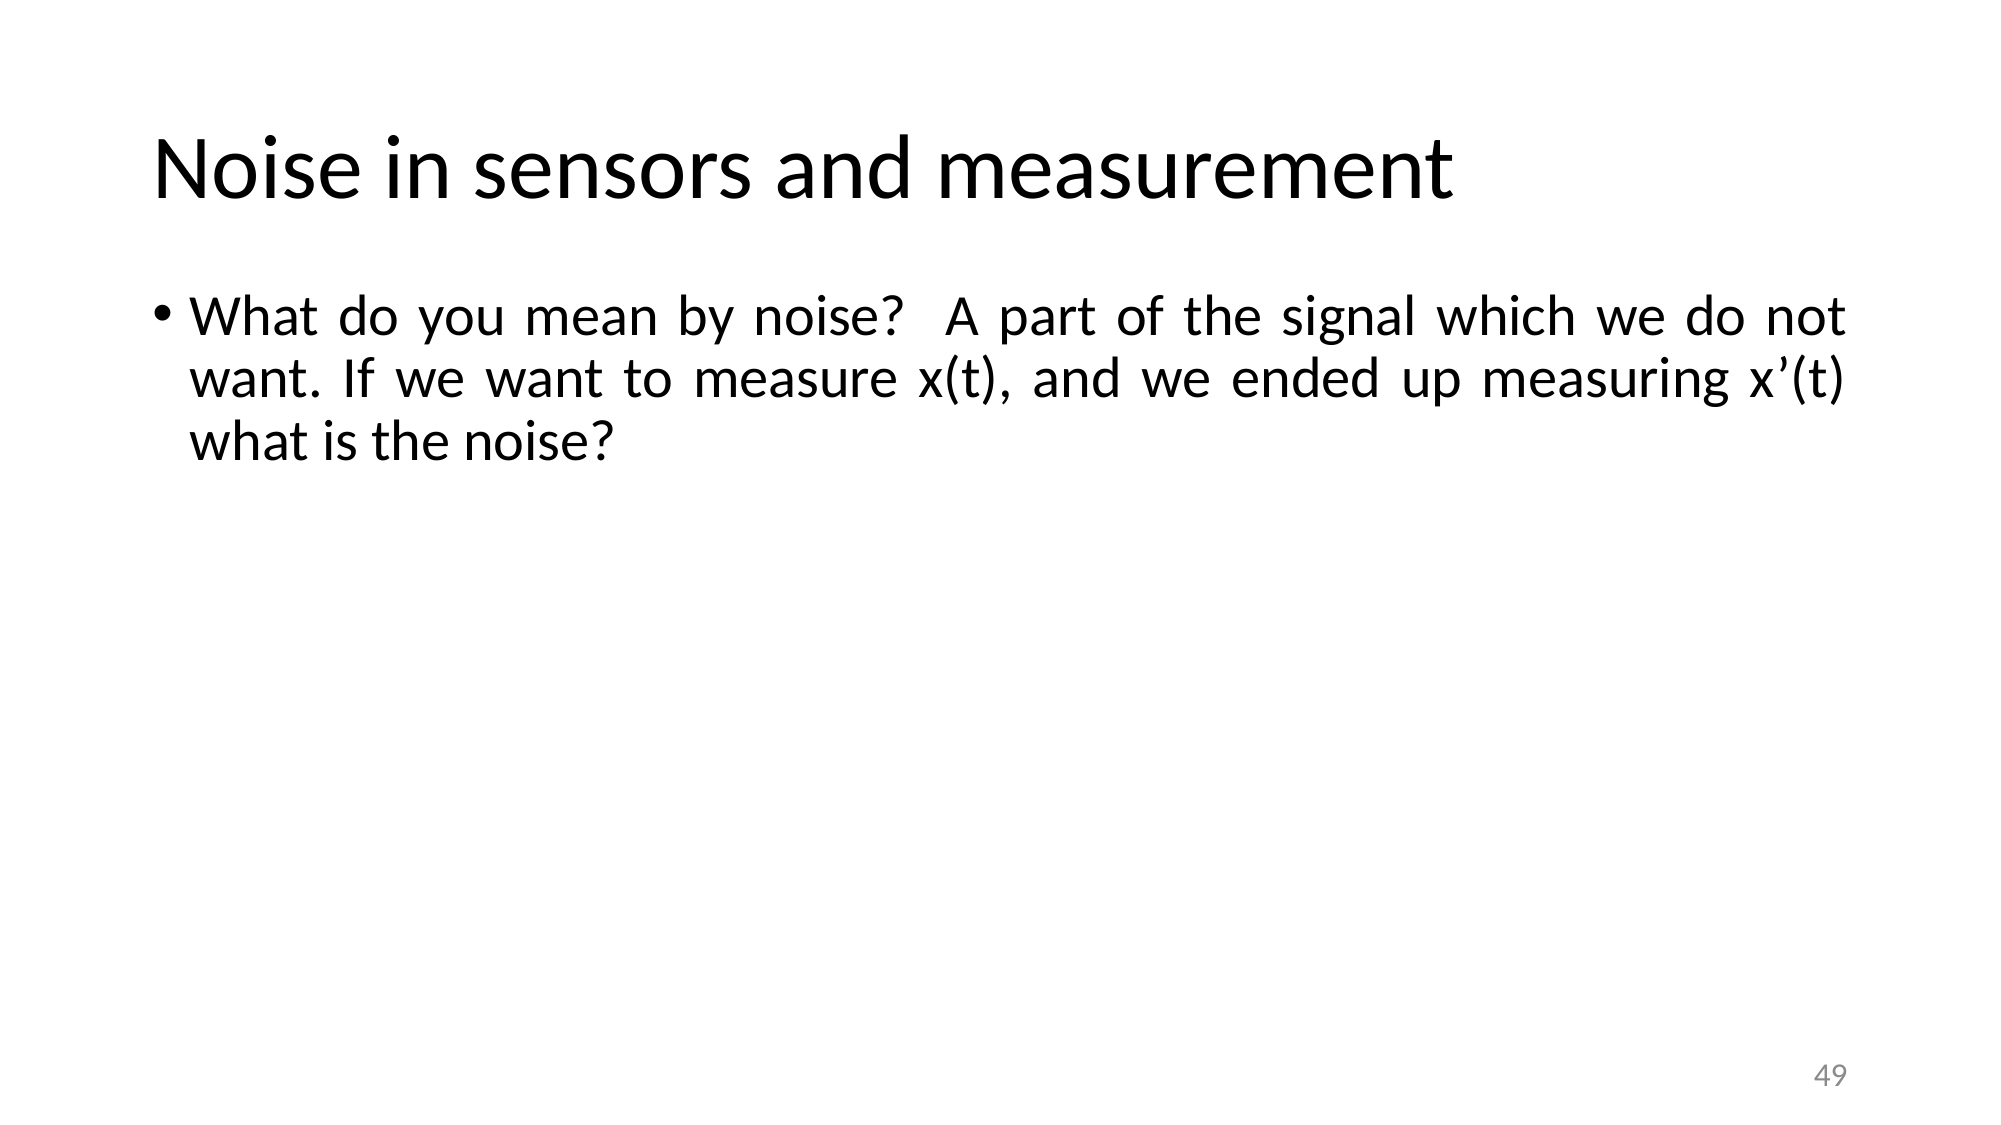

# Noise in sensors and measurement
What do you mean by noise?  A part of the signal which we do not want. If we want to measure x(t), and we ended up measuring x’(t) what is the noise?

49